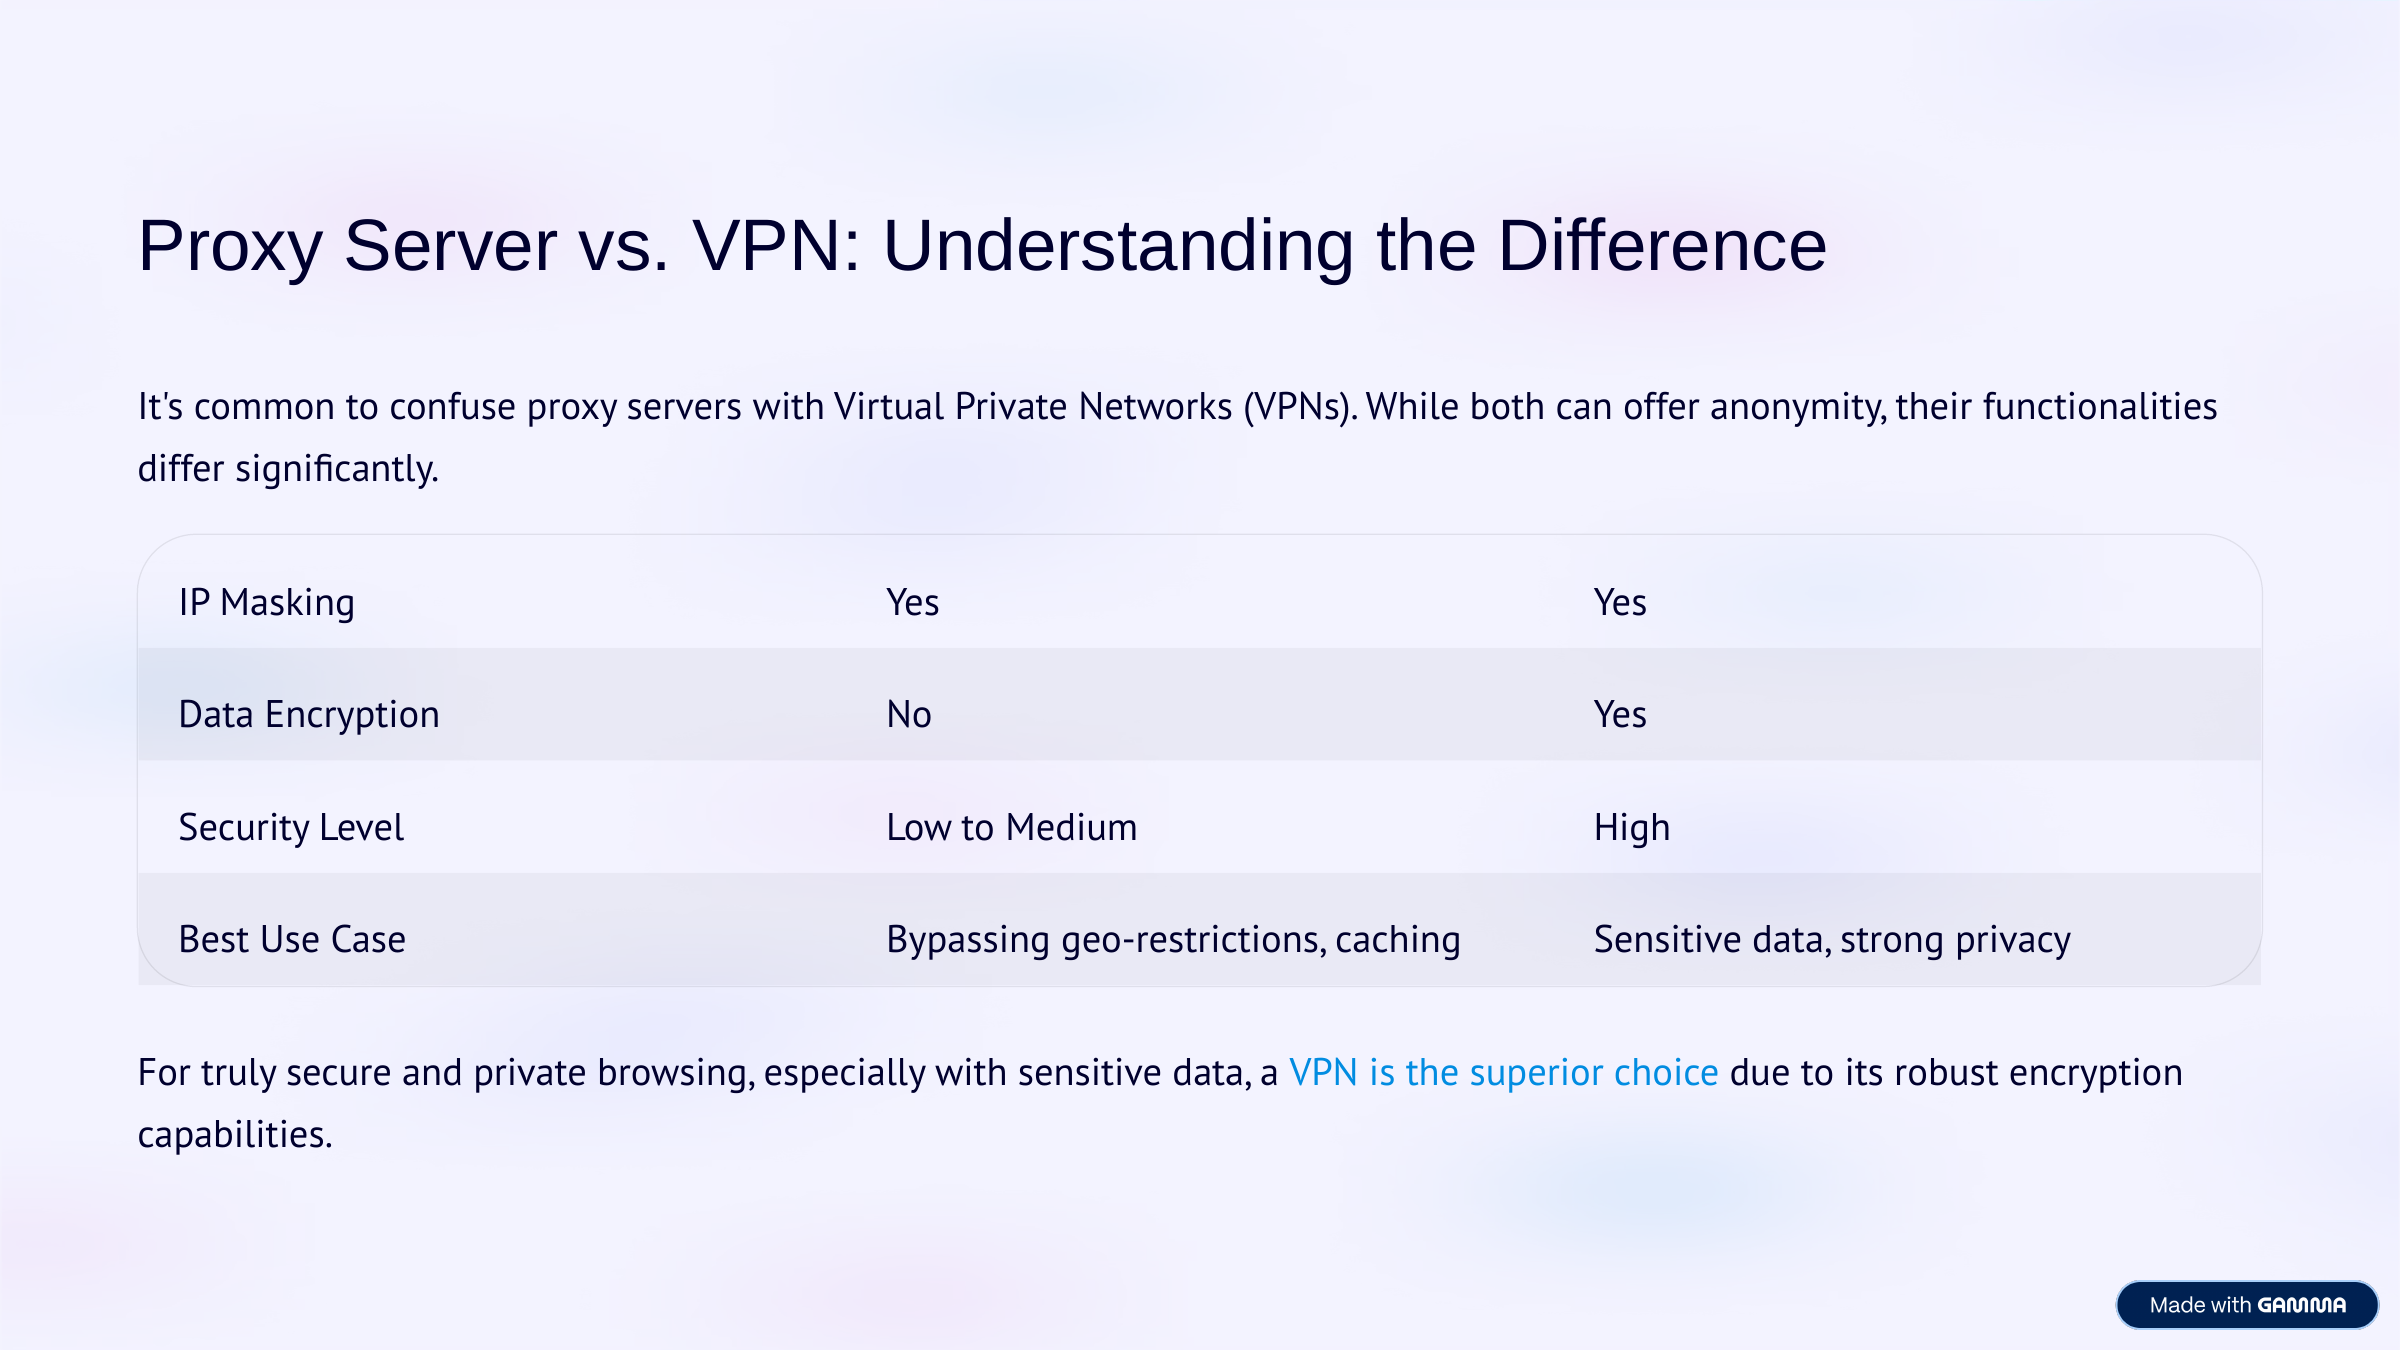

Proxy Server vs. VPN: Understanding the Difference
It's common to confuse proxy servers with Virtual Private Networks (VPNs). While both can offer anonymity, their functionalities differ significantly.

IP Masking
Yes
Yes

Data Encryption
No
Yes

Security Level
Low to Medium
High

Best Use Case
Bypassing geo-restrictions, caching
Sensitive data, strong privacy
For truly secure and private browsing, especially with sensitive data, a VPN is the superior choice due to its robust encryption capabilities.